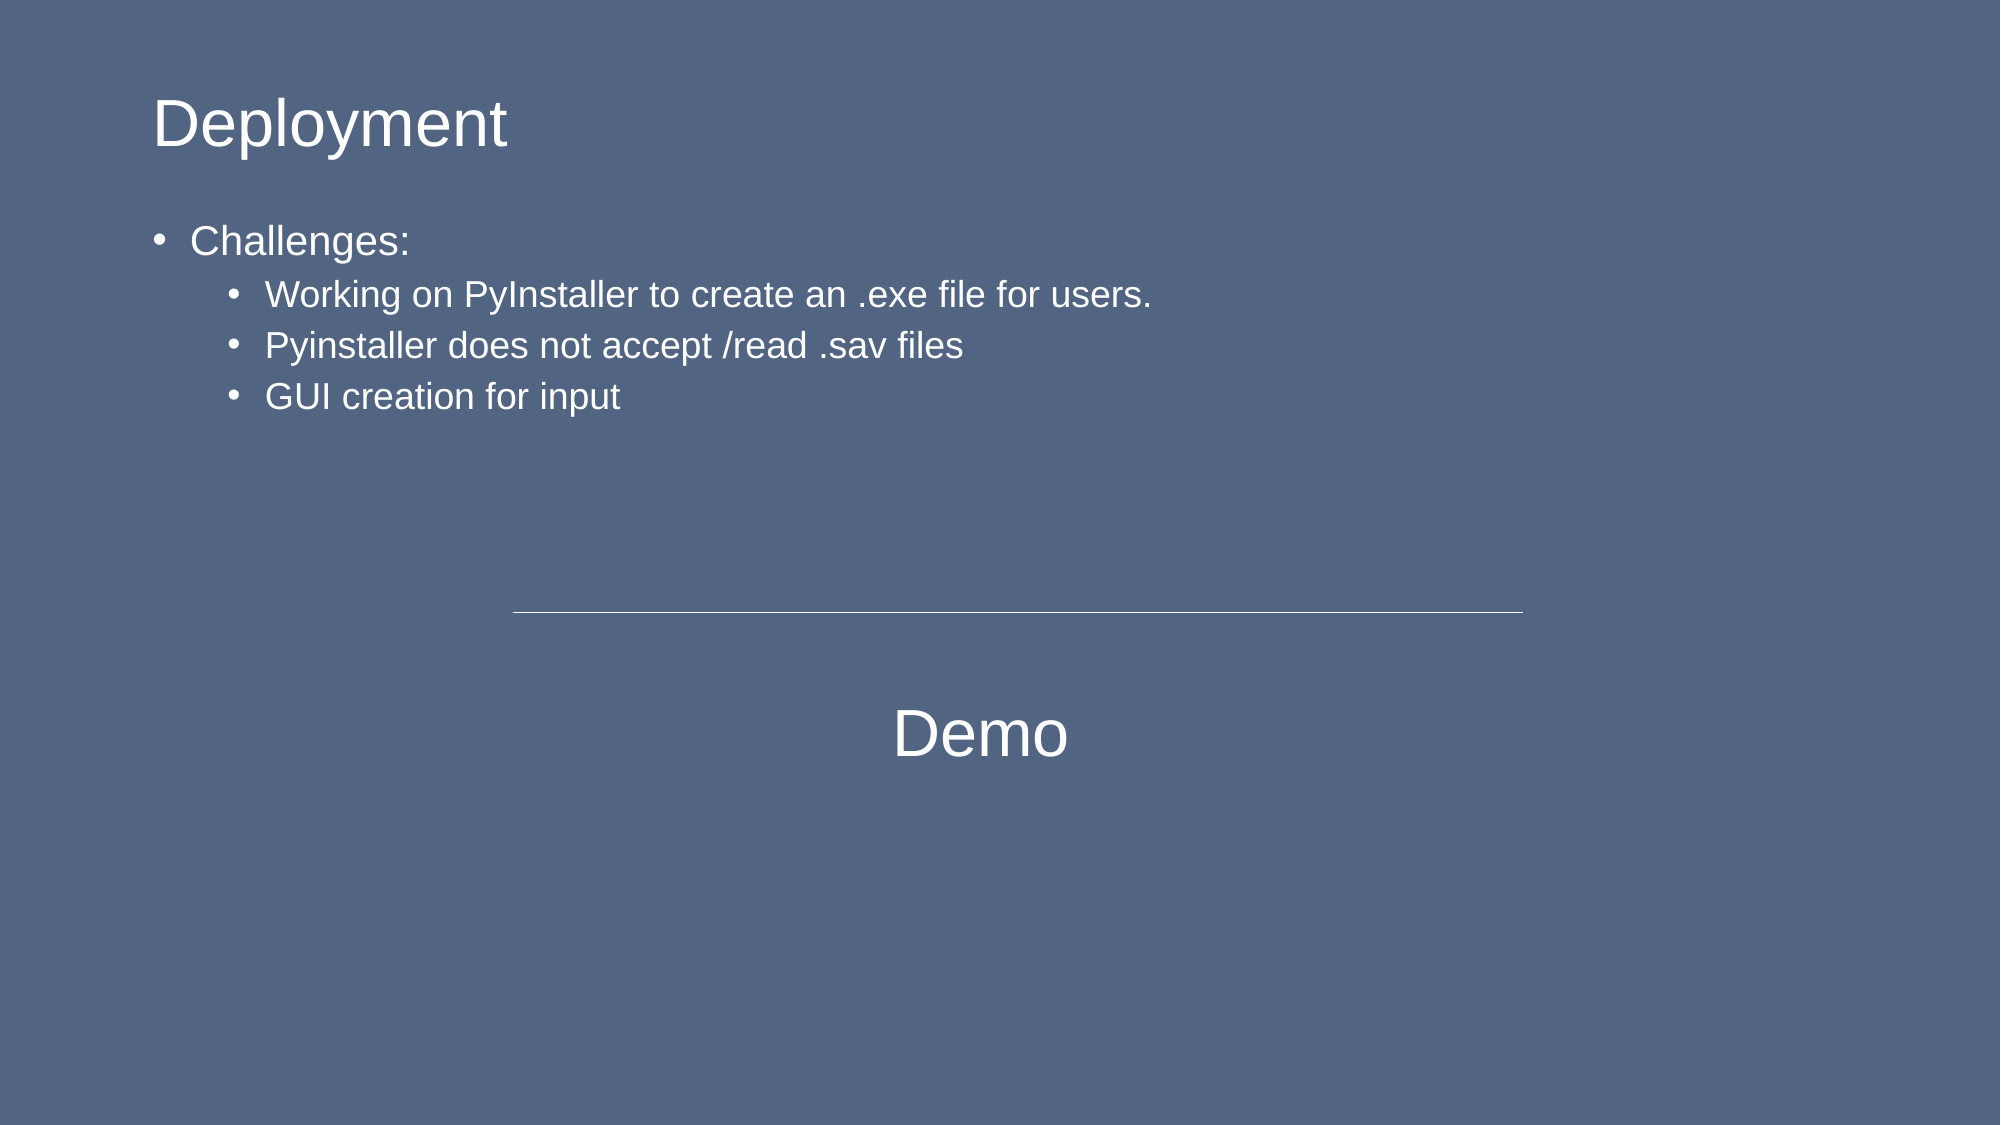

# Deployment
Challenges:
Working on PyInstaller to create an .exe file for users.
Pyinstaller does not accept /read .sav files
GUI creation for input

Demo